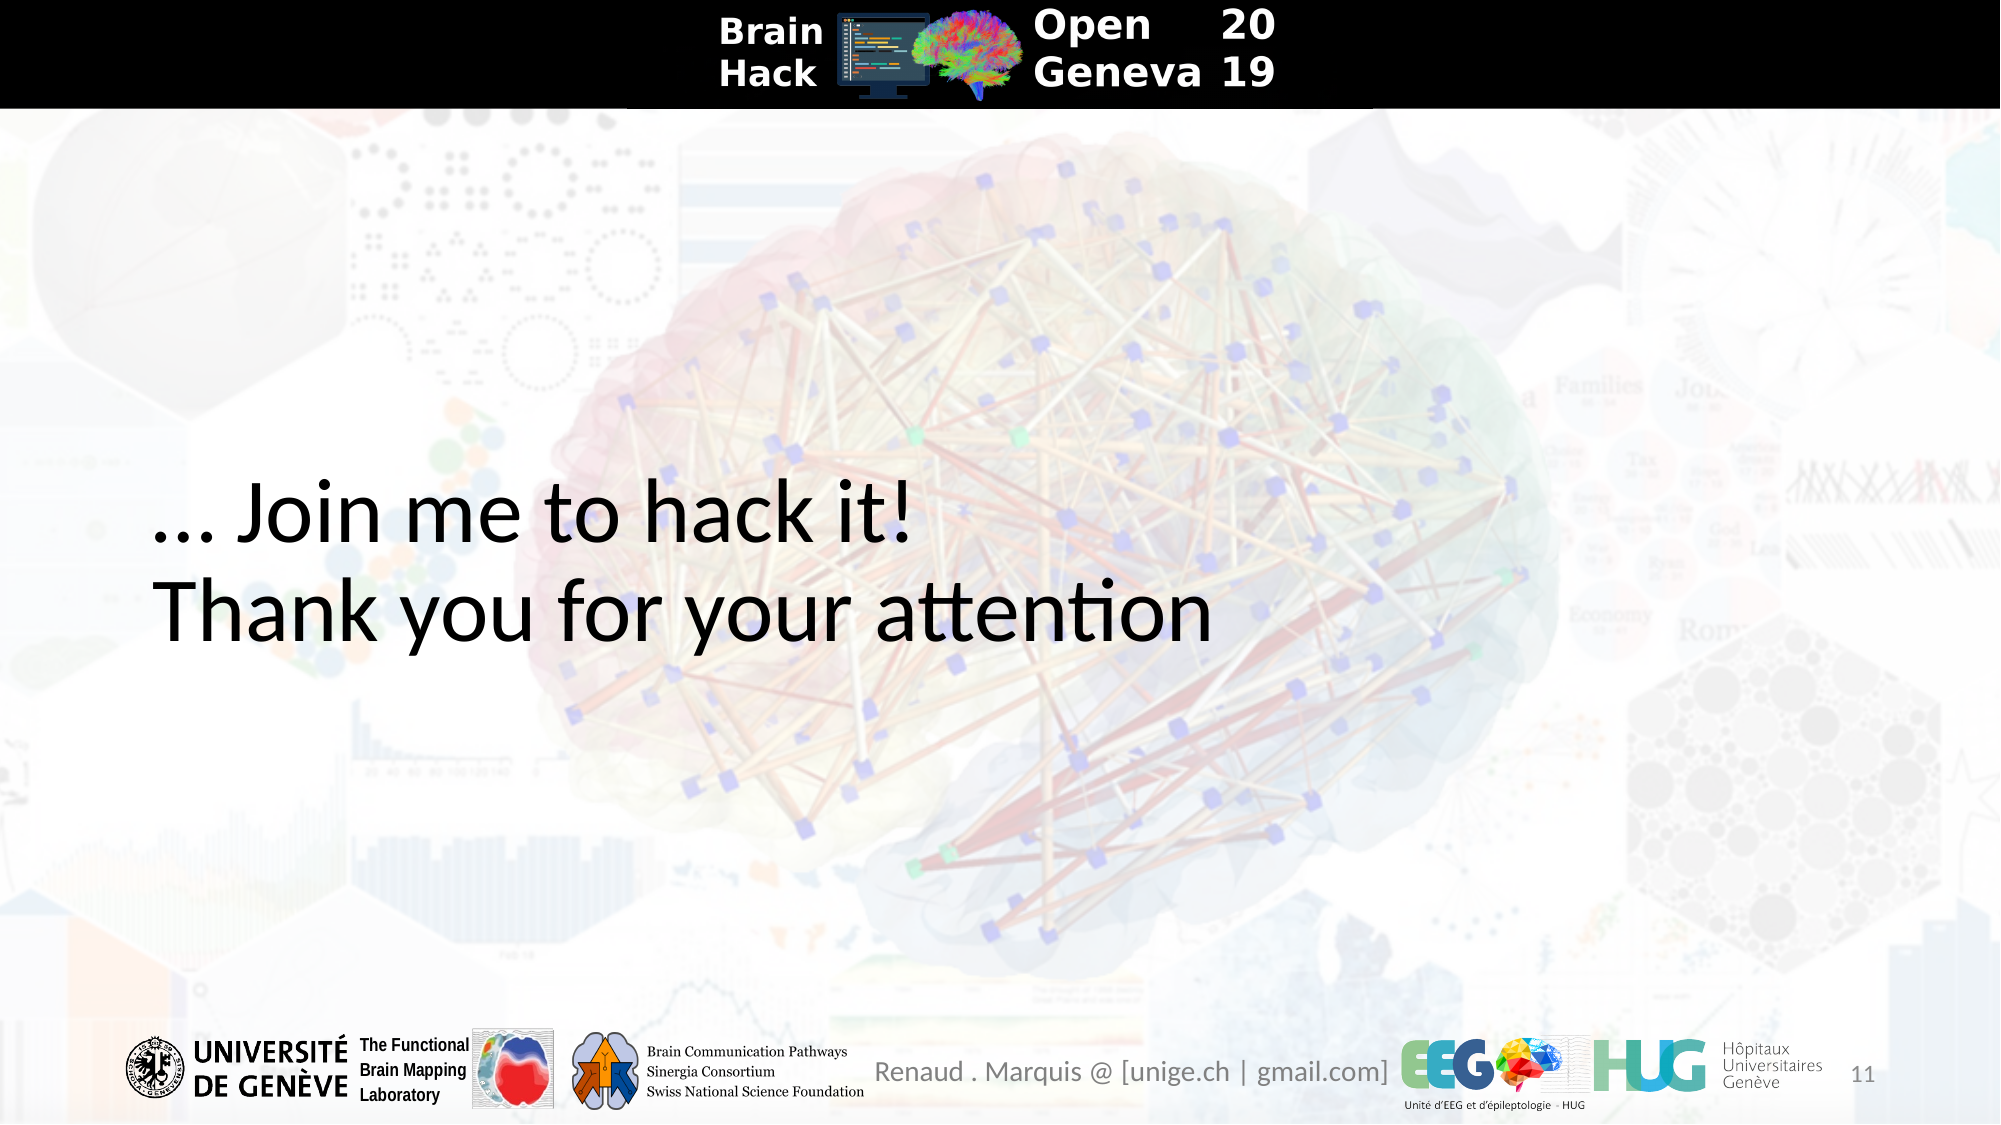

# … Join me to hack it! Thank you for your attention
11